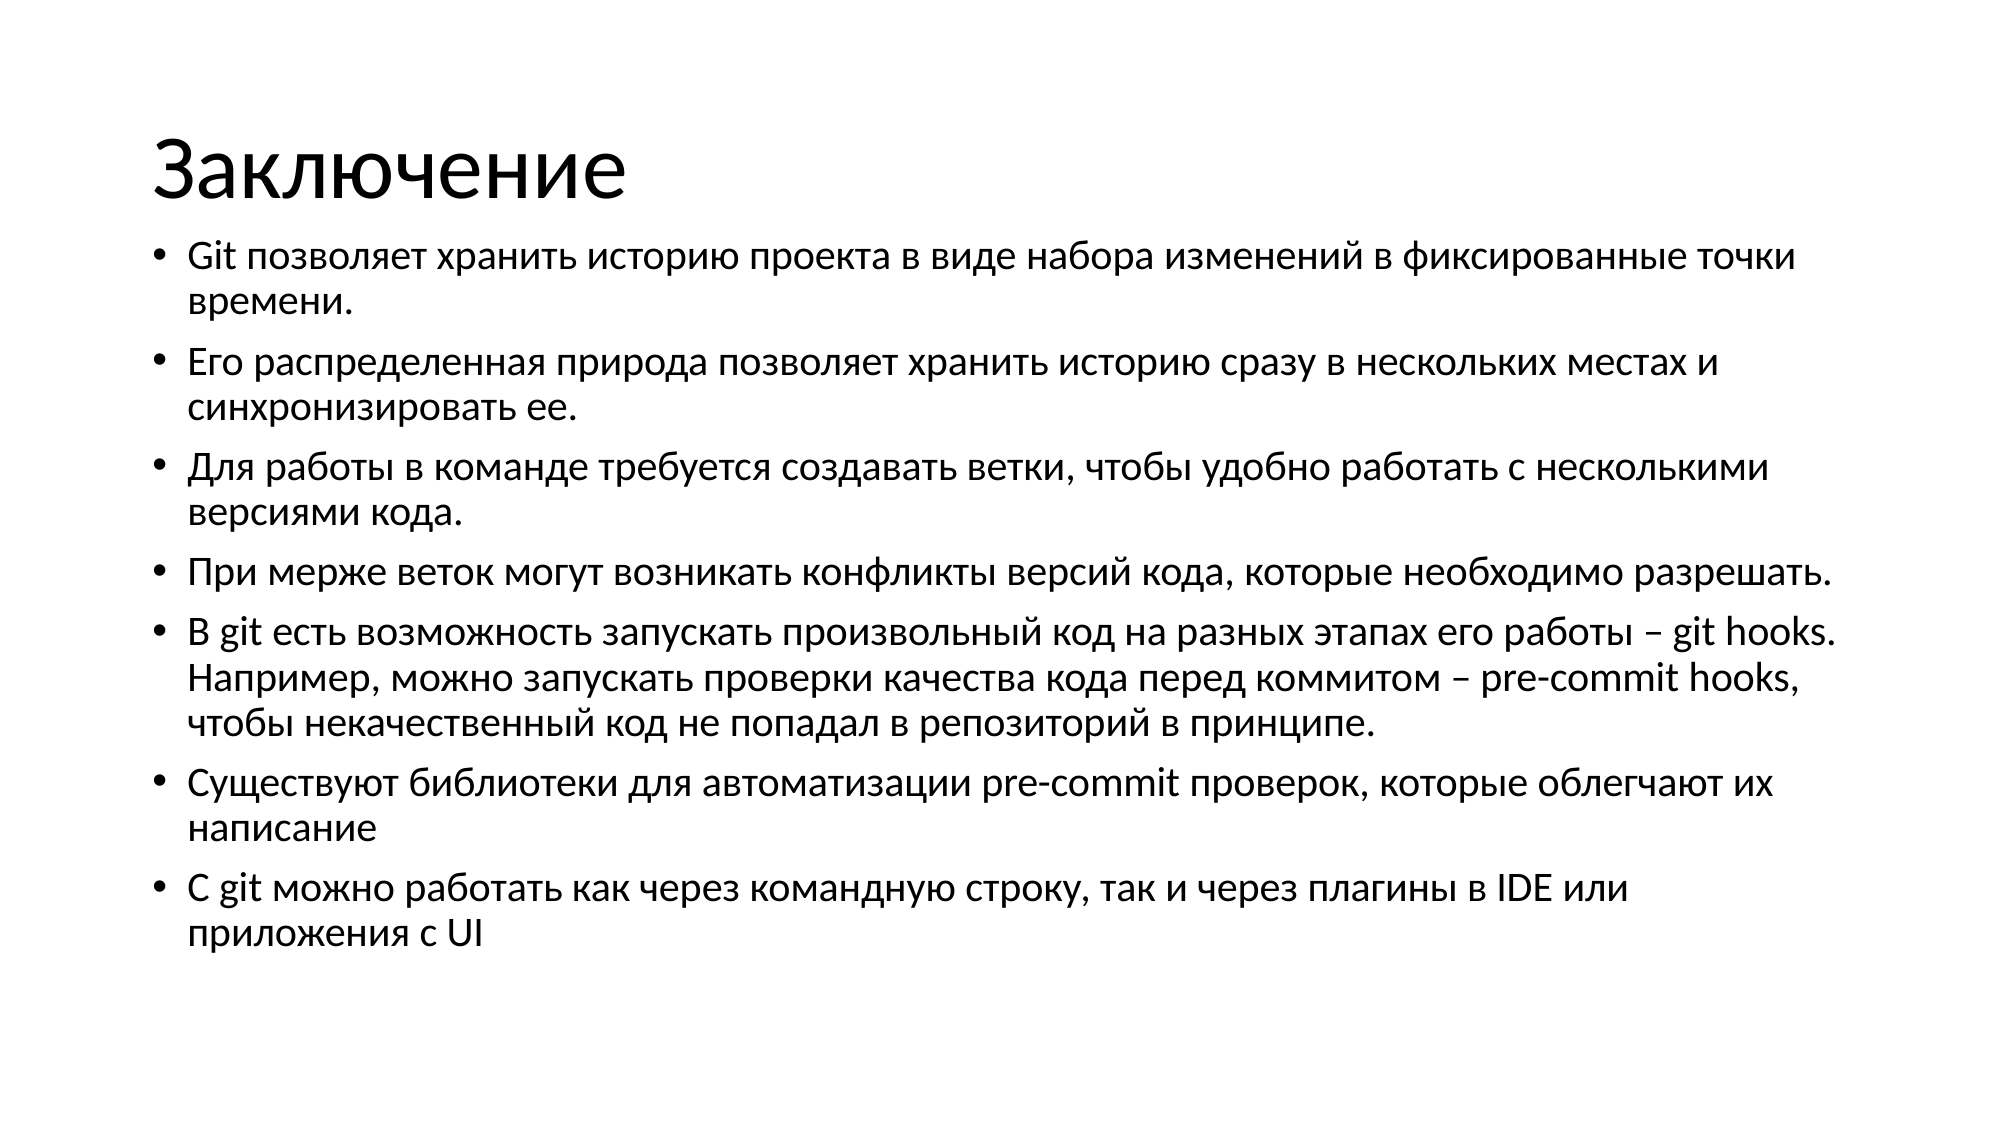

# Заключение
Git позволяет хранить историю проекта в виде набора изменений в фиксированные точки времени.
Его распределенная природа позволяет хранить историю сразу в нескольких местах и синхронизировать ее.
Для работы в команде требуется создавать ветки, чтобы удобно работать с несколькими версиями кода.
При мерже веток могут возникать конфликты версий кода, которые необходимо разрешать.
В git есть возможность запускать произвольный код на разных этапах его работы – git hooks. Например, можно запускать проверки качества кода перед коммитом – pre-commit hooks, чтобы некачественный код не попадал в репозиторий в принципе.
Существуют библиотеки для автоматизации pre-commit проверок, которые облегчают их написание
С git можно работать как через командную строку, так и через плагины в IDE или приложения с UI